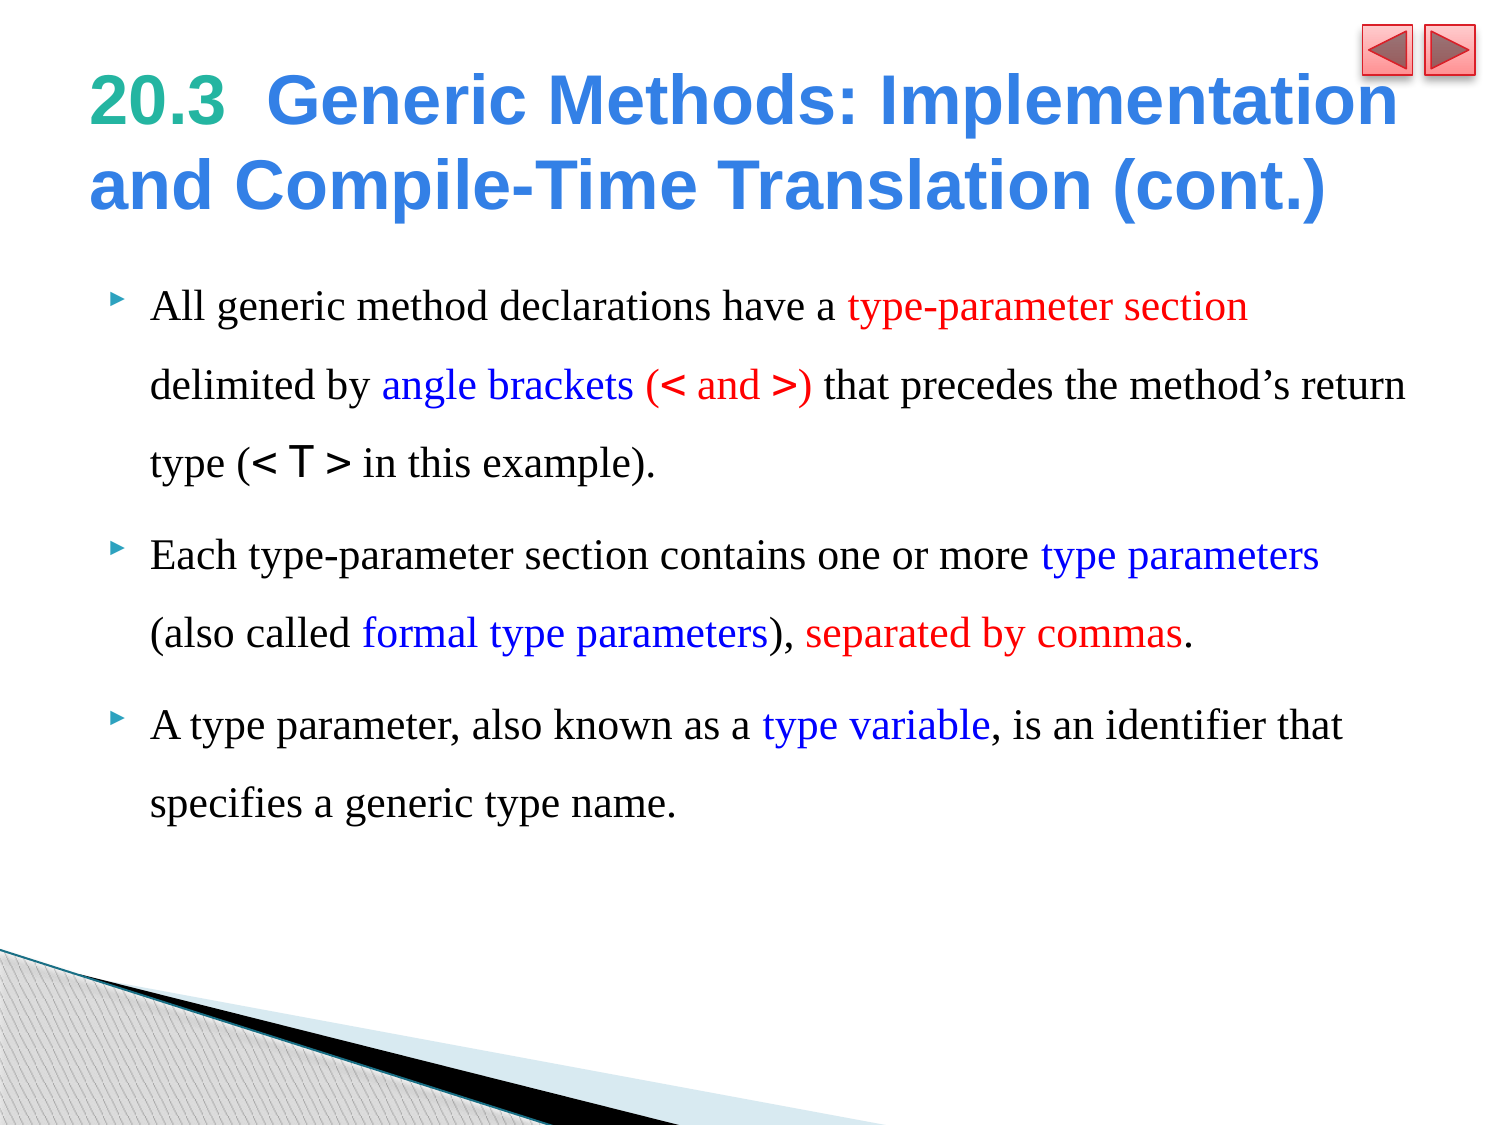

# 20.3  Generic Methods: Implementation and Compile-Time Translation (cont.)
All generic method declarations have a type-parameter section delimited by angle brackets (< and >) that precedes the method’s return type (< T > in this example).
Each type-parameter section contains one or more type parameters (also called formal type parameters), separated by commas.
A type parameter, also known as a type variable, is an identifier that specifies a generic type name.